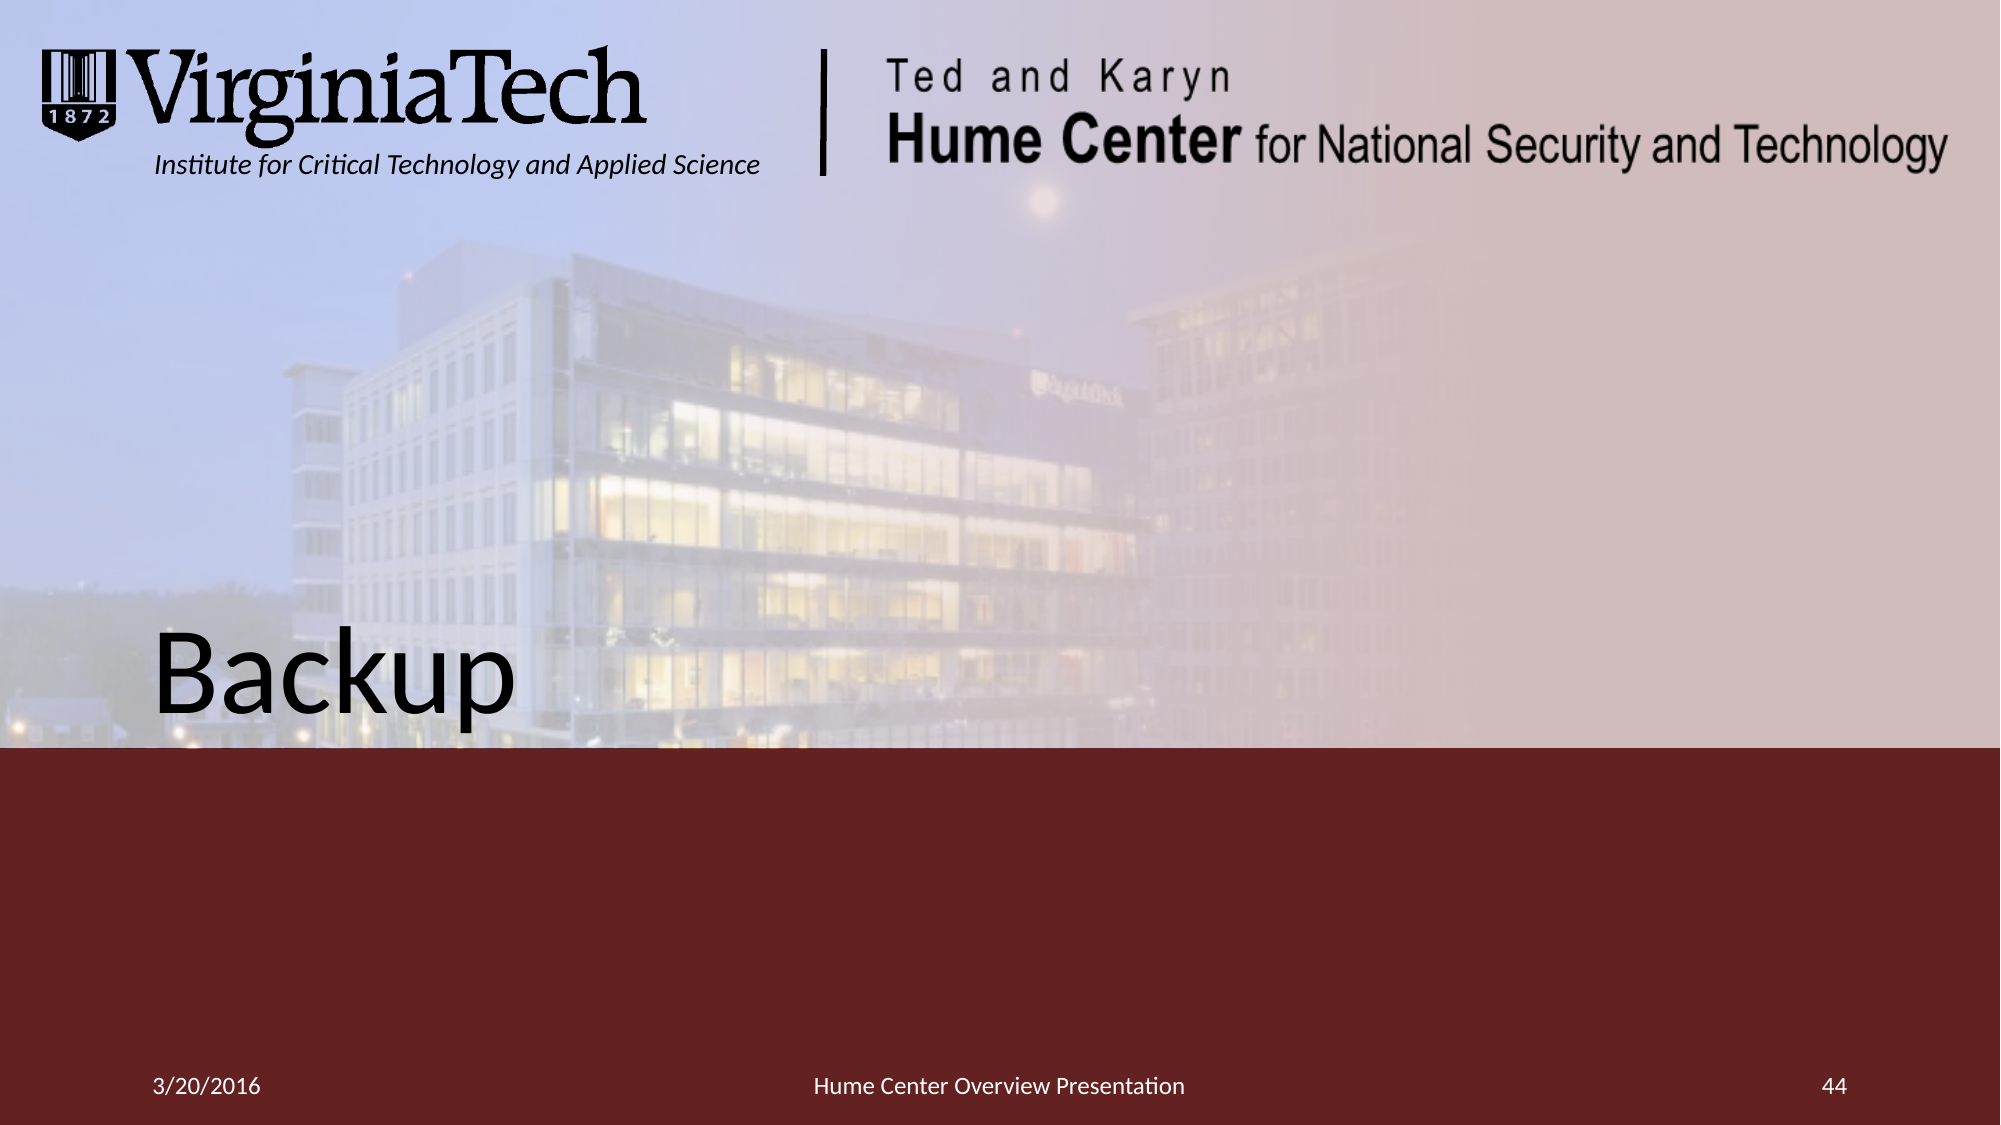

# Backup

3/20/2016
Hume Center Overview Presentation
44